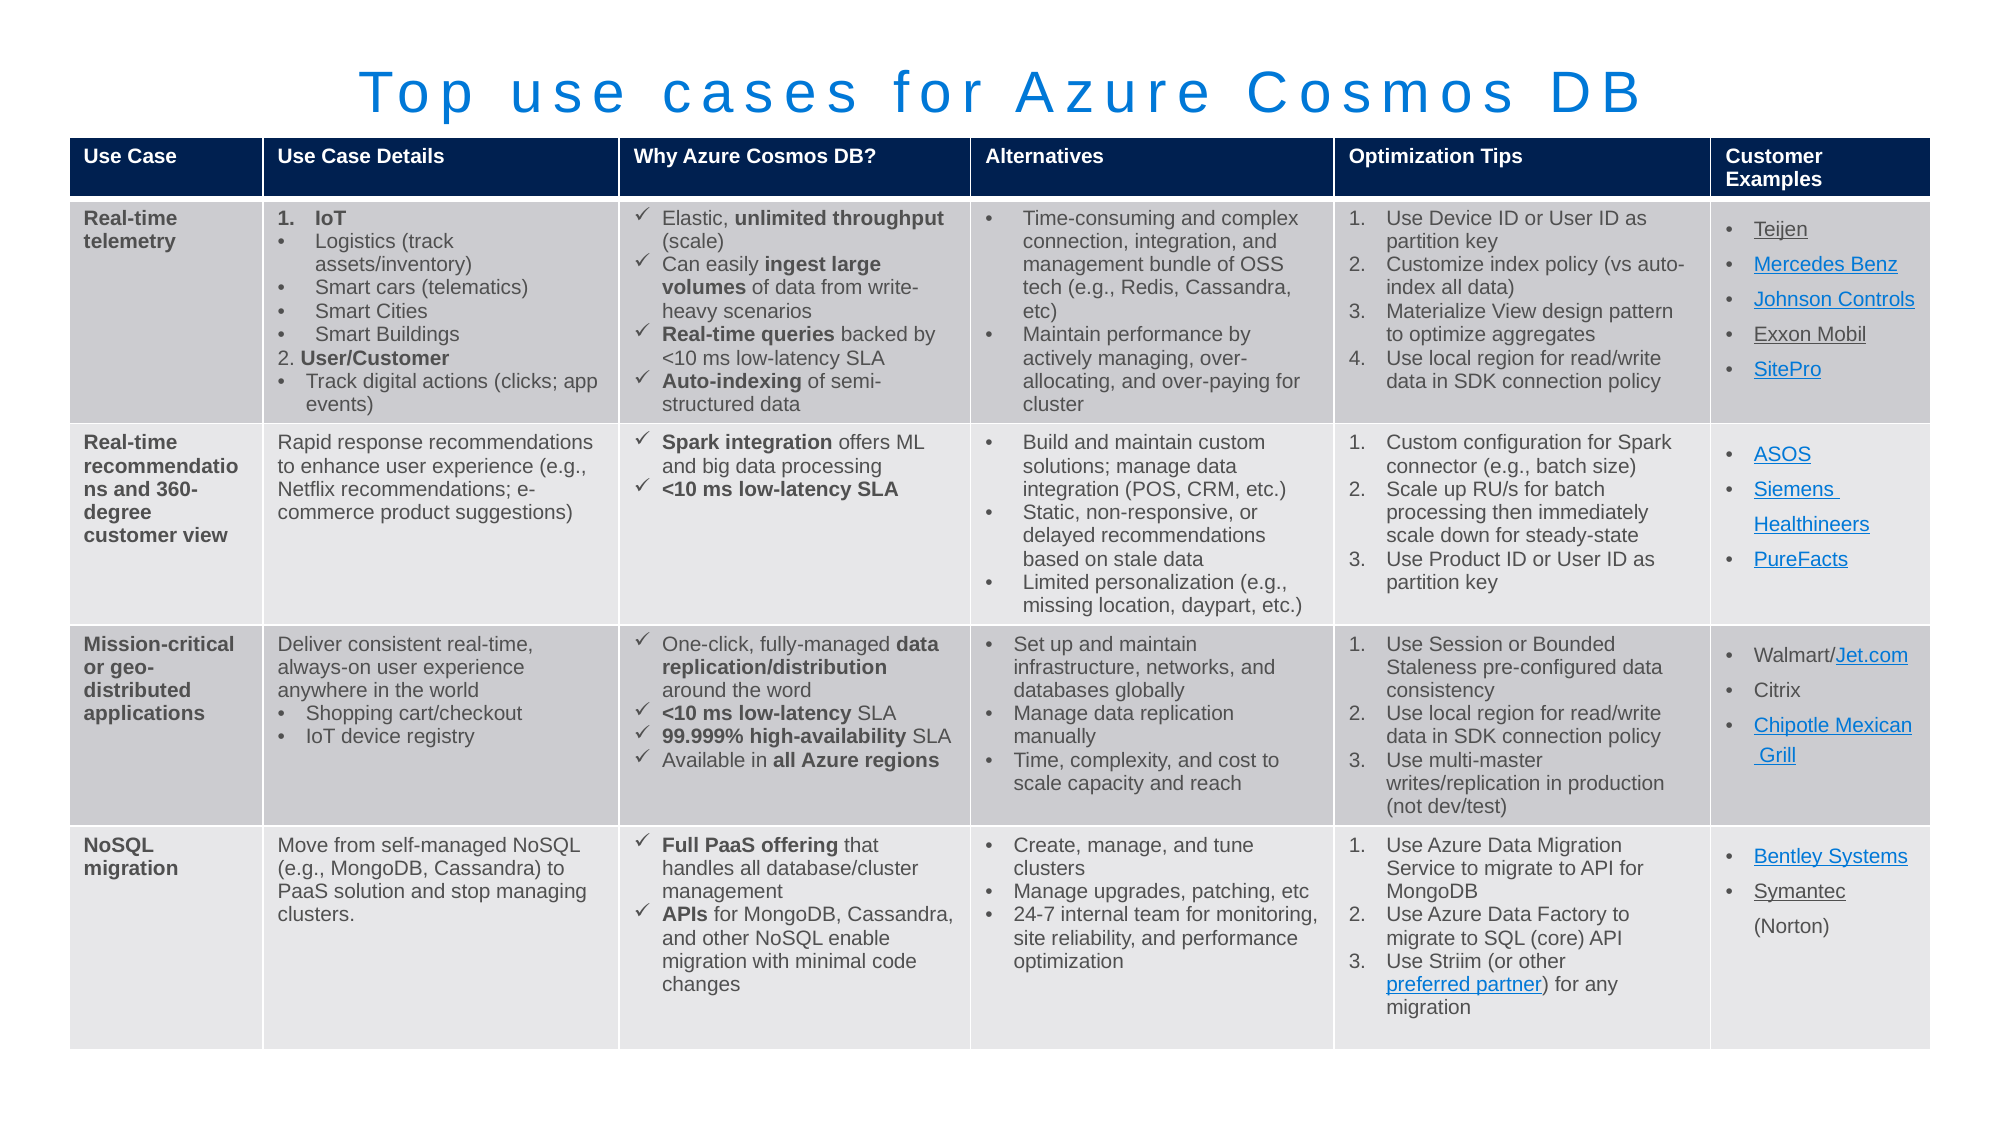

# Top use cases for Azure Cosmos DB
| Use Case | Use Case Details | Why Azure Cosmos DB? | Alternatives | Optimization Tips | Customer Examples |
| --- | --- | --- | --- | --- | --- |
| Real-time telemetry | IoT Logistics (track assets/inventory) Smart cars (telematics) Smart Cities Smart Buildings 2. User/Customer Track digital actions (clicks; app events) | Elastic, unlimited throughput (scale) Can easily ingest large volumes of data from write-heavy scenarios Real-time queries backed by <10 ms low-latency SLA Auto-indexing of semi-structured data | Time-consuming and complex connection, integration, and management bundle of OSS tech (e.g., Redis, Cassandra, etc) Maintain performance by actively managing, over-allocating, and over-paying for cluster | Use Device ID or User ID as partition key Customize index policy (vs auto-index all data) Materialize View design pattern to optimize aggregates Use local region for read/write data in SDK connection policy | Teijen Mercedes Benz Johnson Controls Exxon Mobil SitePro |
| Real-time recommendations and 360-degree customer view | Rapid response recommendations to enhance user experience (e.g., Netflix recommendations; e-commerce product suggestions) | Spark integration offers ML and big data processing <10 ms low-latency SLA | Build and maintain custom solutions; manage data integration (POS, CRM, etc.) Static, non-responsive, or delayed recommendations based on stale data Limited personalization (e.g., missing location, daypart, etc.) | Custom configuration for Spark connector (e.g., batch size) Scale up RU/s for batch processing then immediately scale down for steady-state Use Product ID or User ID as partition key | ASOS Siemens Healthineers PureFacts |
| Mission-critical or geo-distributed applications | Deliver consistent real-time, always-on user experience anywhere in the world Shopping cart/checkout IoT device registry | One-click, fully-managed data replication/distribution around the word <10 ms low-latency SLA 99.999% high-availability SLA Available in all Azure regions | Set up and maintain infrastructure, networks, and databases globally Manage data replication manually Time, complexity, and cost to scale capacity and reach | Use Session or Bounded Staleness pre-configured data consistency Use local region for read/write data in SDK connection policy Use multi-master writes/replication in production (not dev/test) | Walmart/Jet.com Citrix Chipotle Mexican Grill |
| NoSQL migration | Move from self-managed NoSQL (e.g., MongoDB, Cassandra) to PaaS solution and stop managing clusters. | Full PaaS offering that handles all database/cluster management APIs for MongoDB, Cassandra, and other NoSQL enable migration with minimal code changes | Create, manage, and tune clusters Manage upgrades, patching, etc 24-7 internal team for monitoring, site reliability, and performance optimization | Use Azure Data Migration Service to migrate to API for MongoDB Use Azure Data Factory to migrate to SQL (core) API Use Striim (or other preferred partner) for any migration | Bentley Systems Symantec (Norton) |